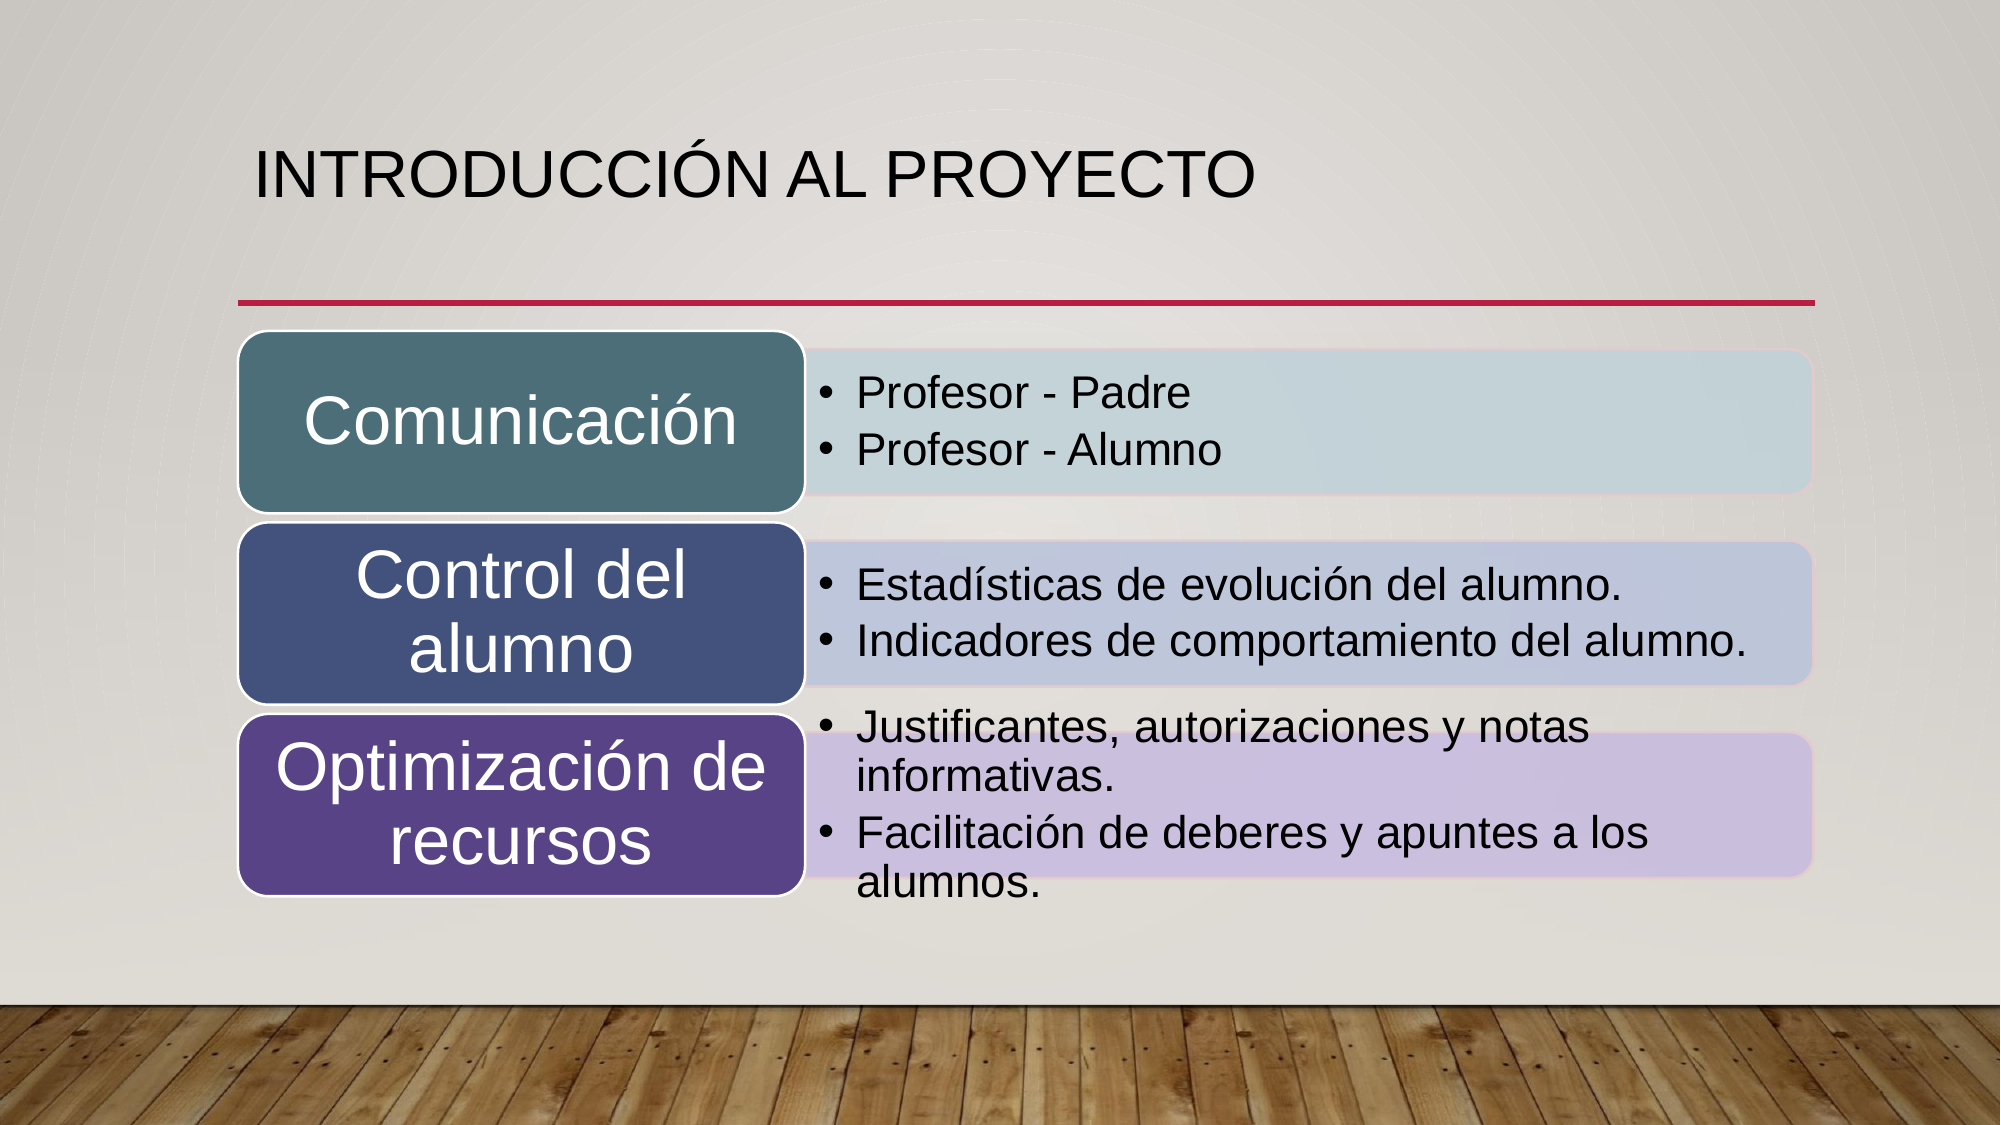

# INTRODUCCIÓN AL PROYECTO

Comunicación
Profesor - Padre
Profesor - Alumno

Control del alumno
Estadísticas de evolución del alumno.
Indicadores de comportamiento del alumno.

Optimización de recursos
Justificantes, autorizaciones y notas informativas.
Facilitación de deberes y apuntes a los alumnos.